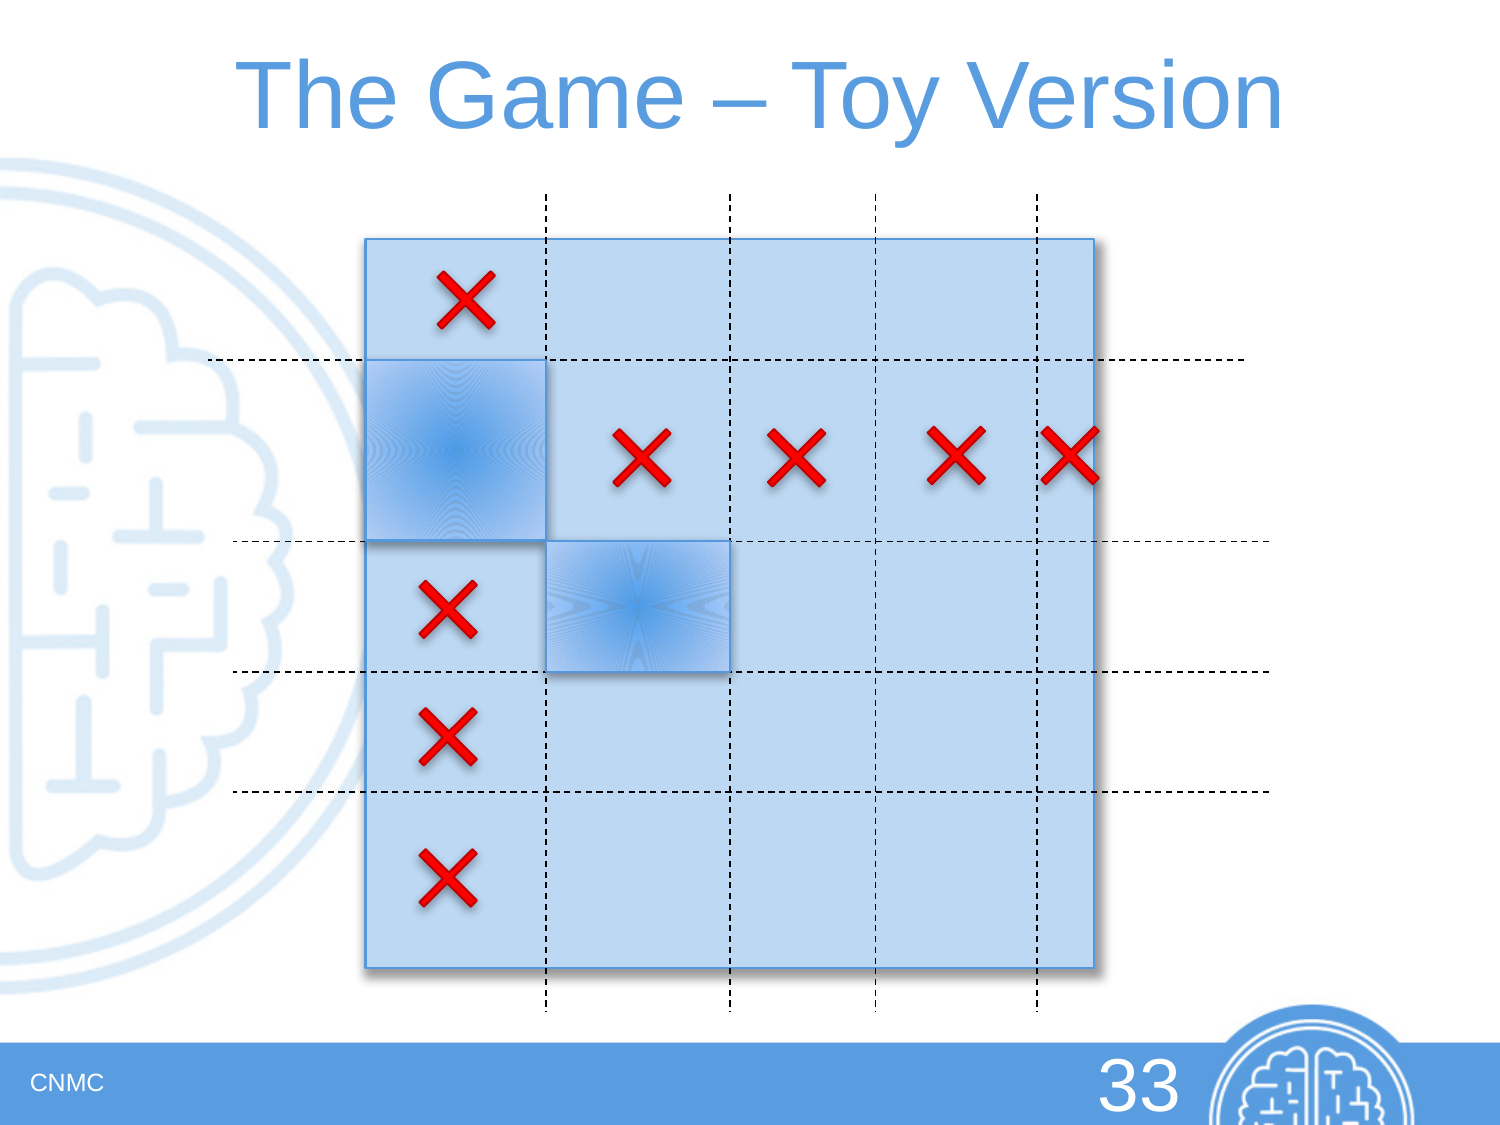

# The Game – Toy Version

CNMC
33